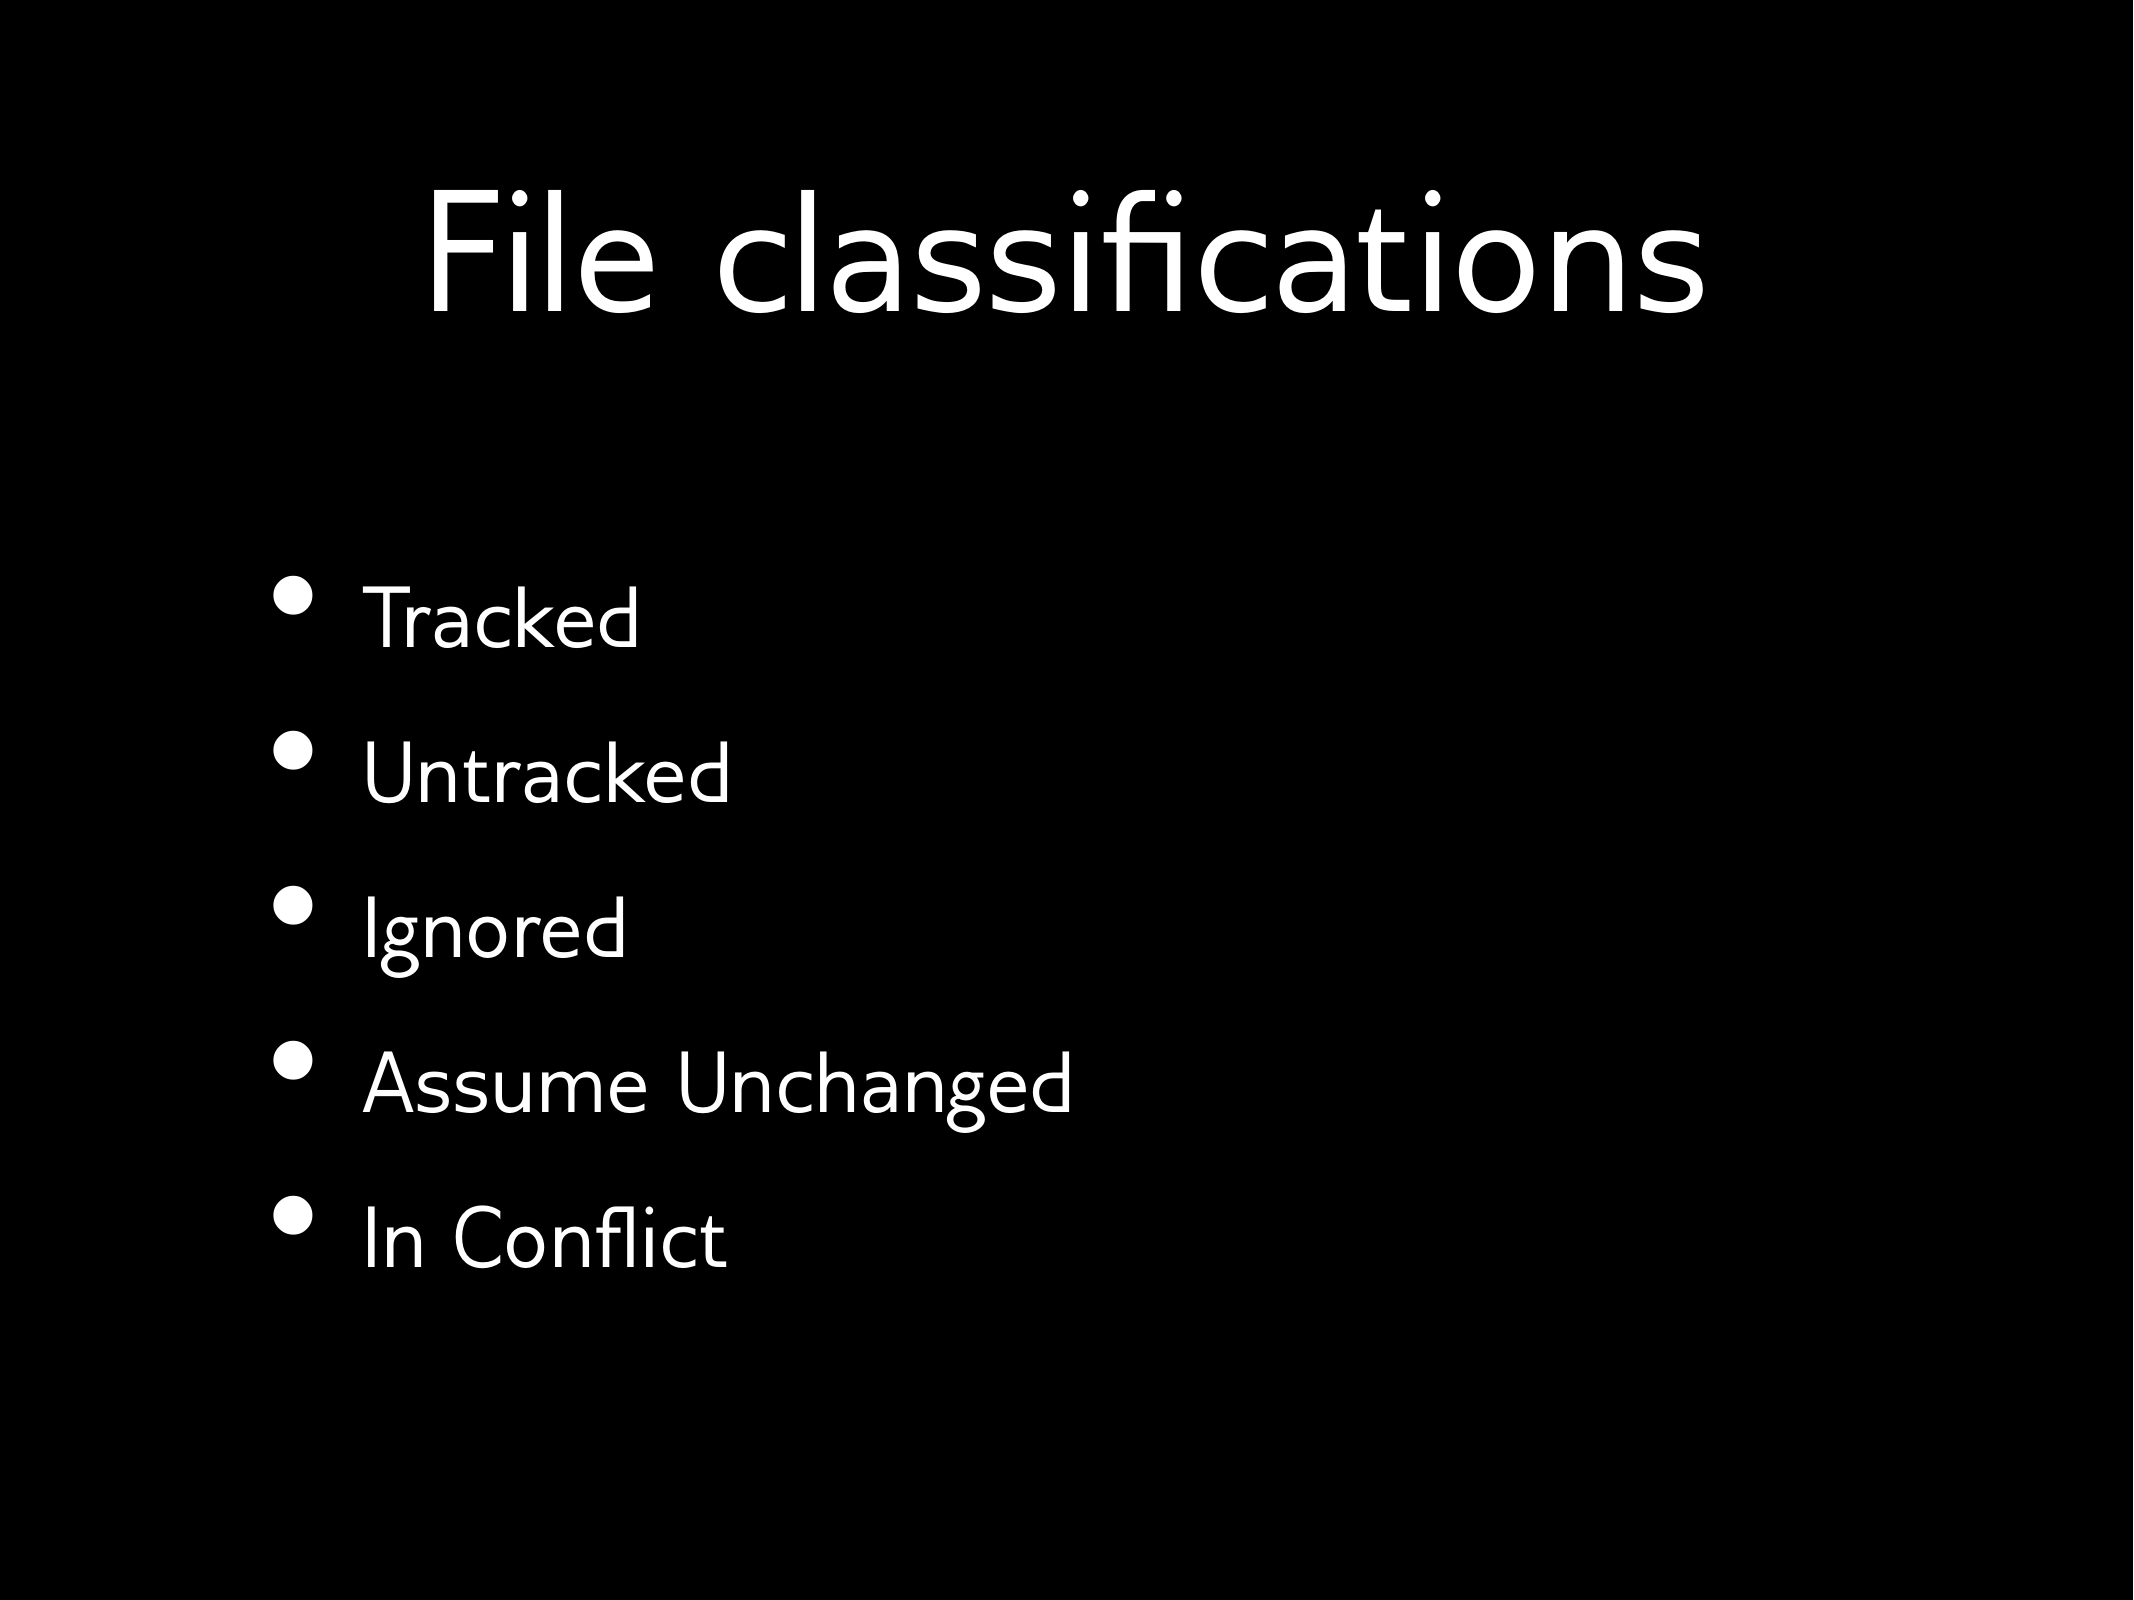

# File classifications
Tracked
Untracked
Ignored
Assume Unchanged
In Conﬂict